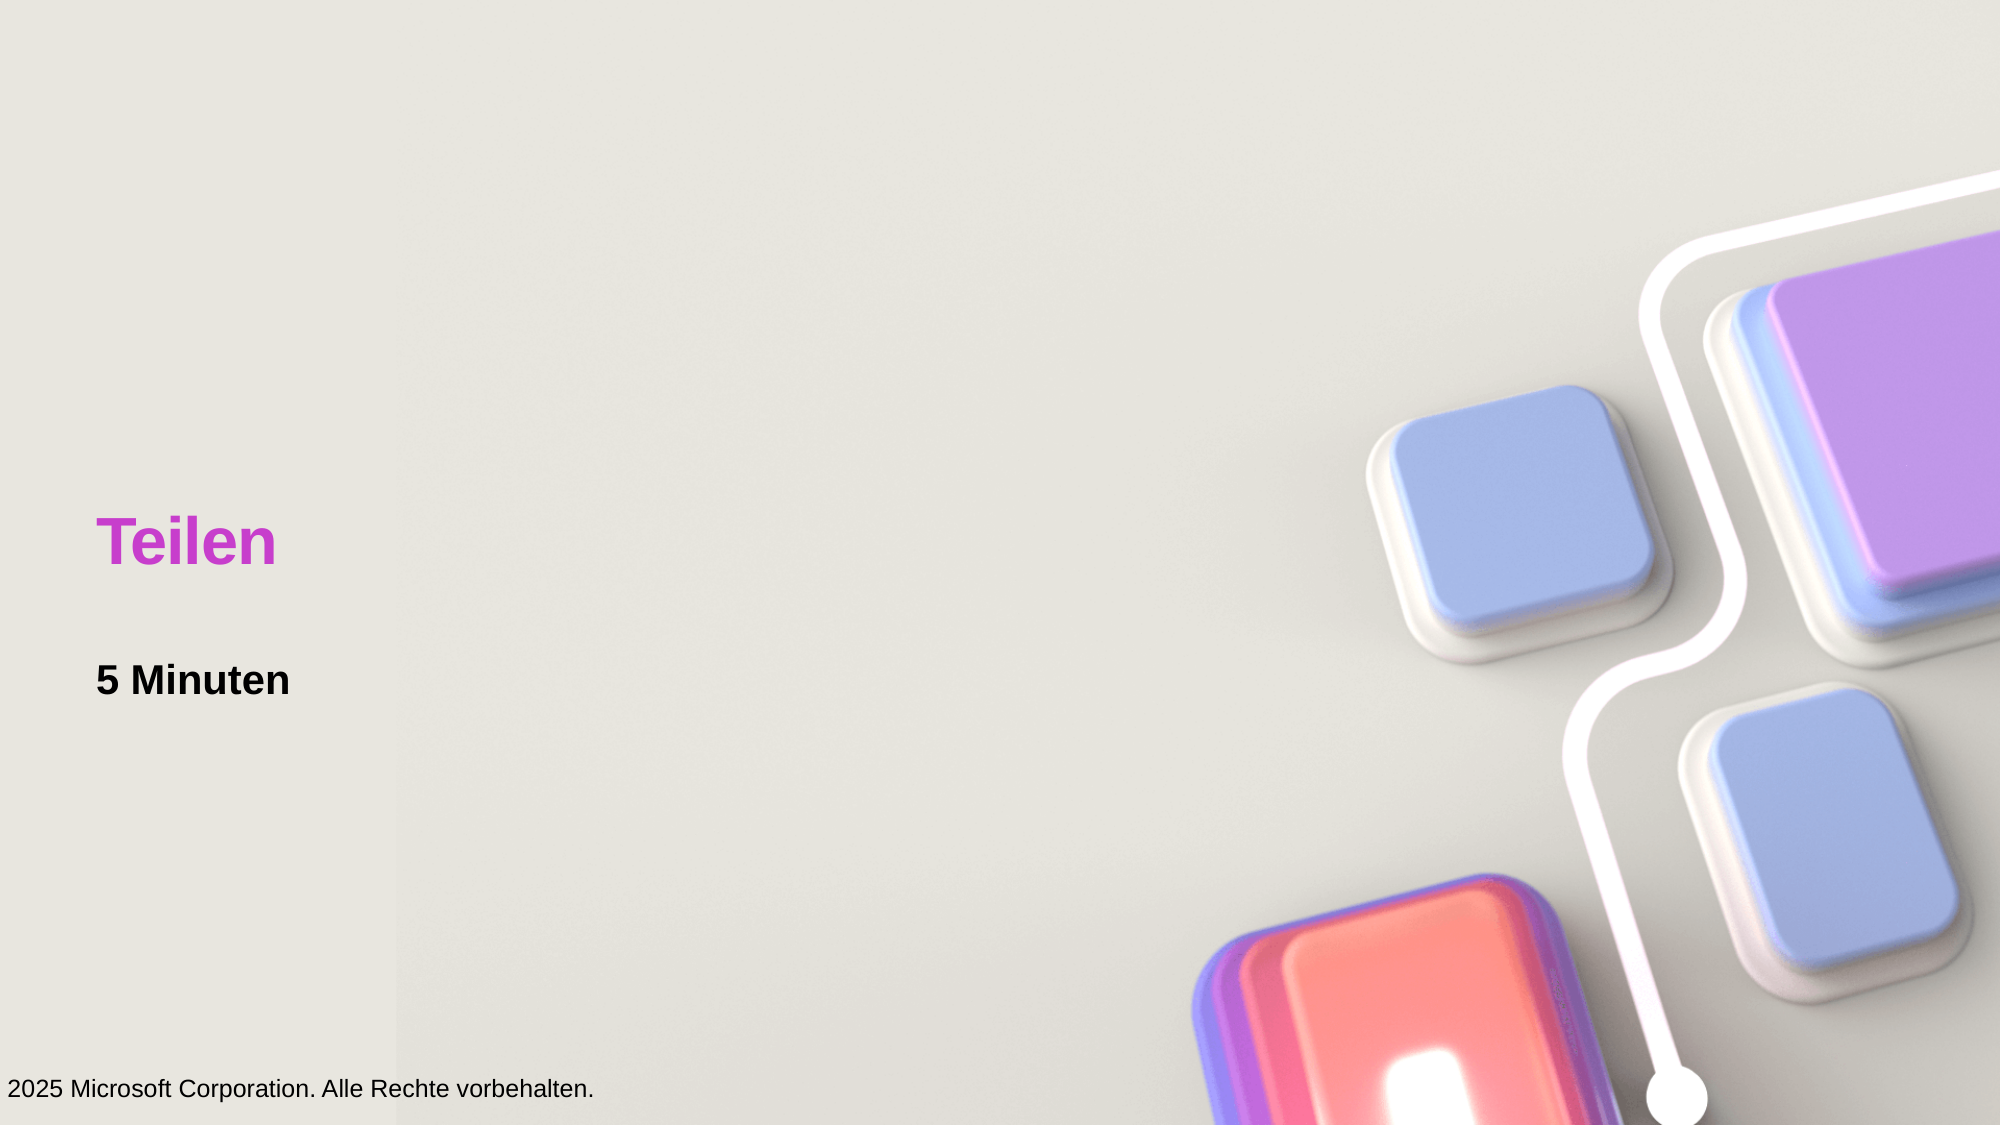

# Teilen
5 Minuten
© 2025 Microsoft Corporation. Alle Rechte vorbehalten.